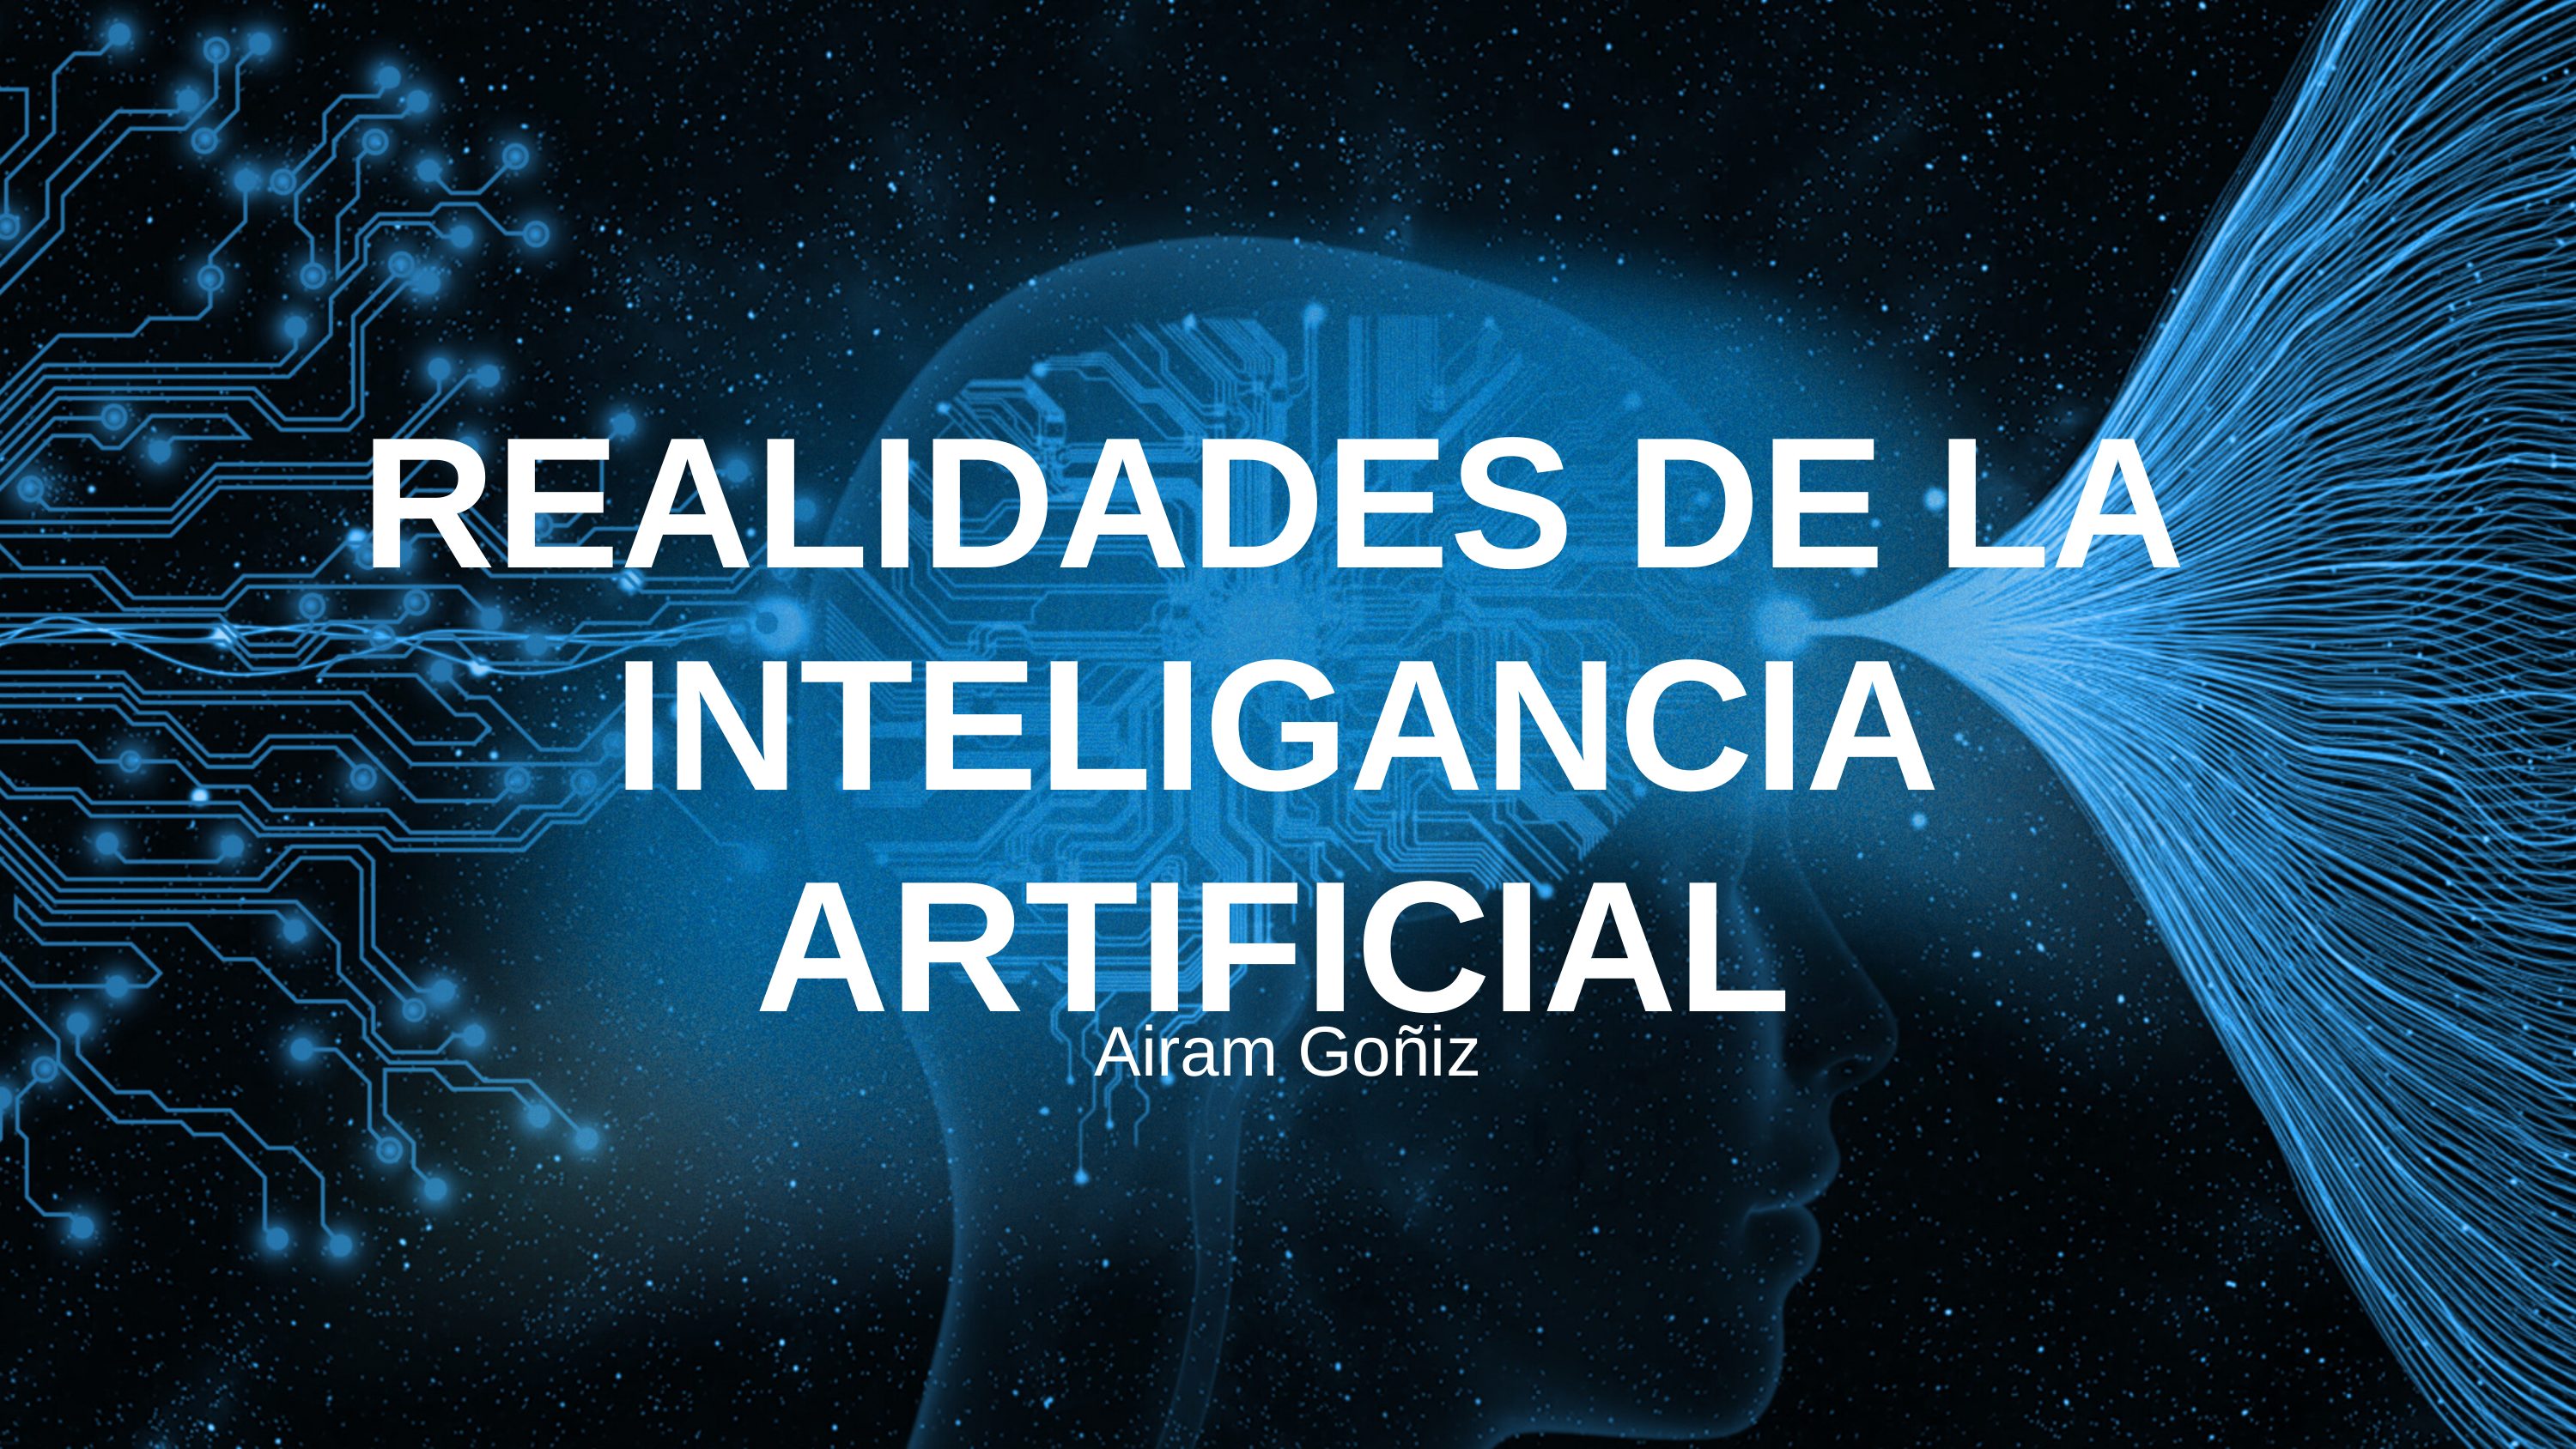

REALIDADES DE LA
INTELIGANCIA ARTIFICIAL
Airam Goñiz